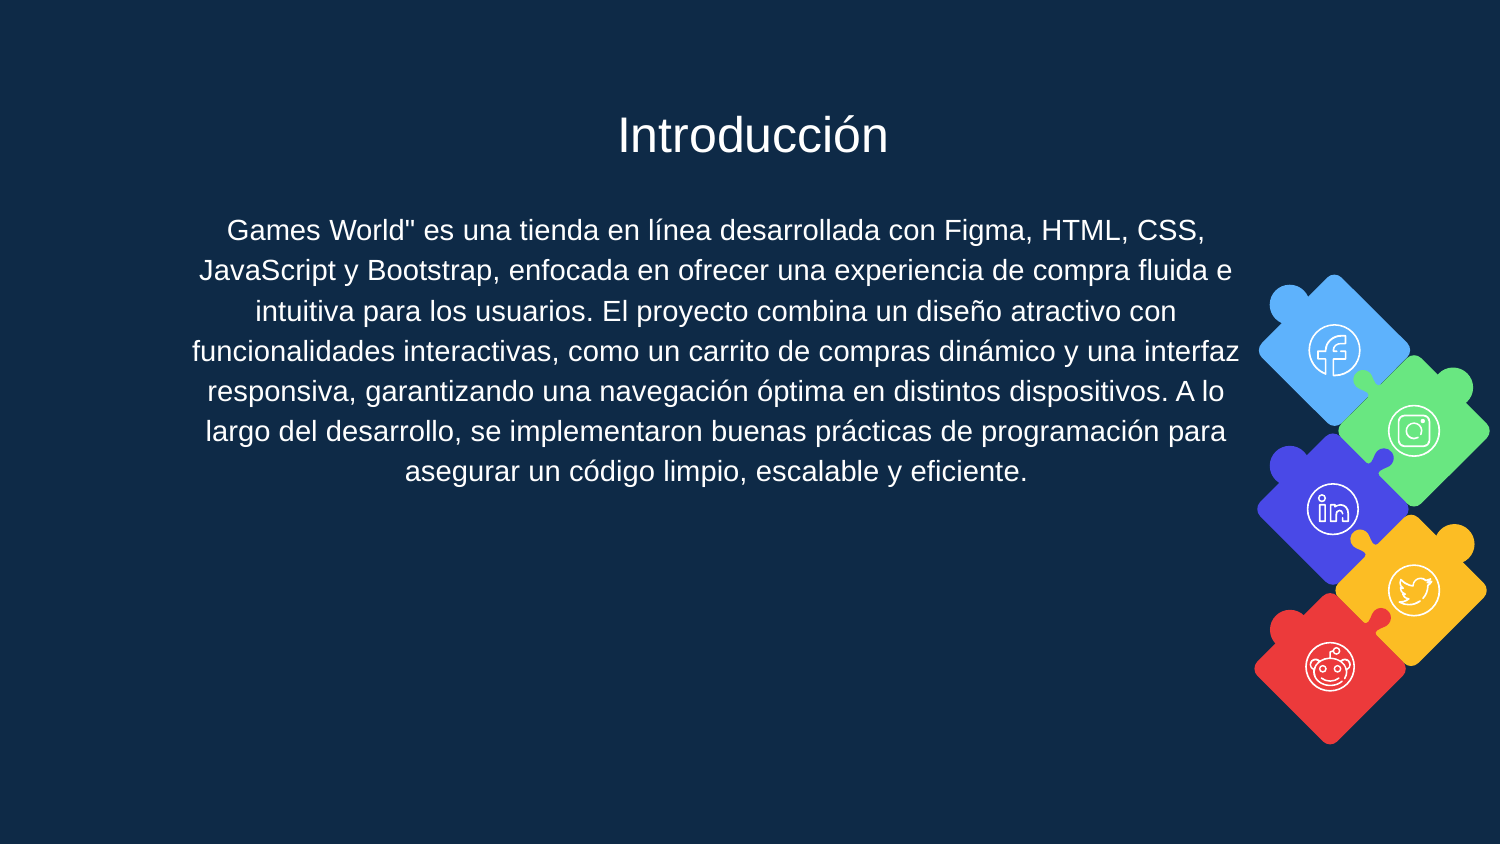

Introducción
Games World" es una tienda en línea desarrollada con Figma, HTML, CSS, JavaScript y Bootstrap, enfocada en ofrecer una experiencia de compra fluida e intuitiva para los usuarios. El proyecto combina un diseño atractivo con funcionalidades interactivas, como un carrito de compras dinámico y una interfaz responsiva, garantizando una navegación óptima en distintos dispositivos. A lo largo del desarrollo, se implementaron buenas prácticas de programación para asegurar un código limpio, escalable y eficiente.